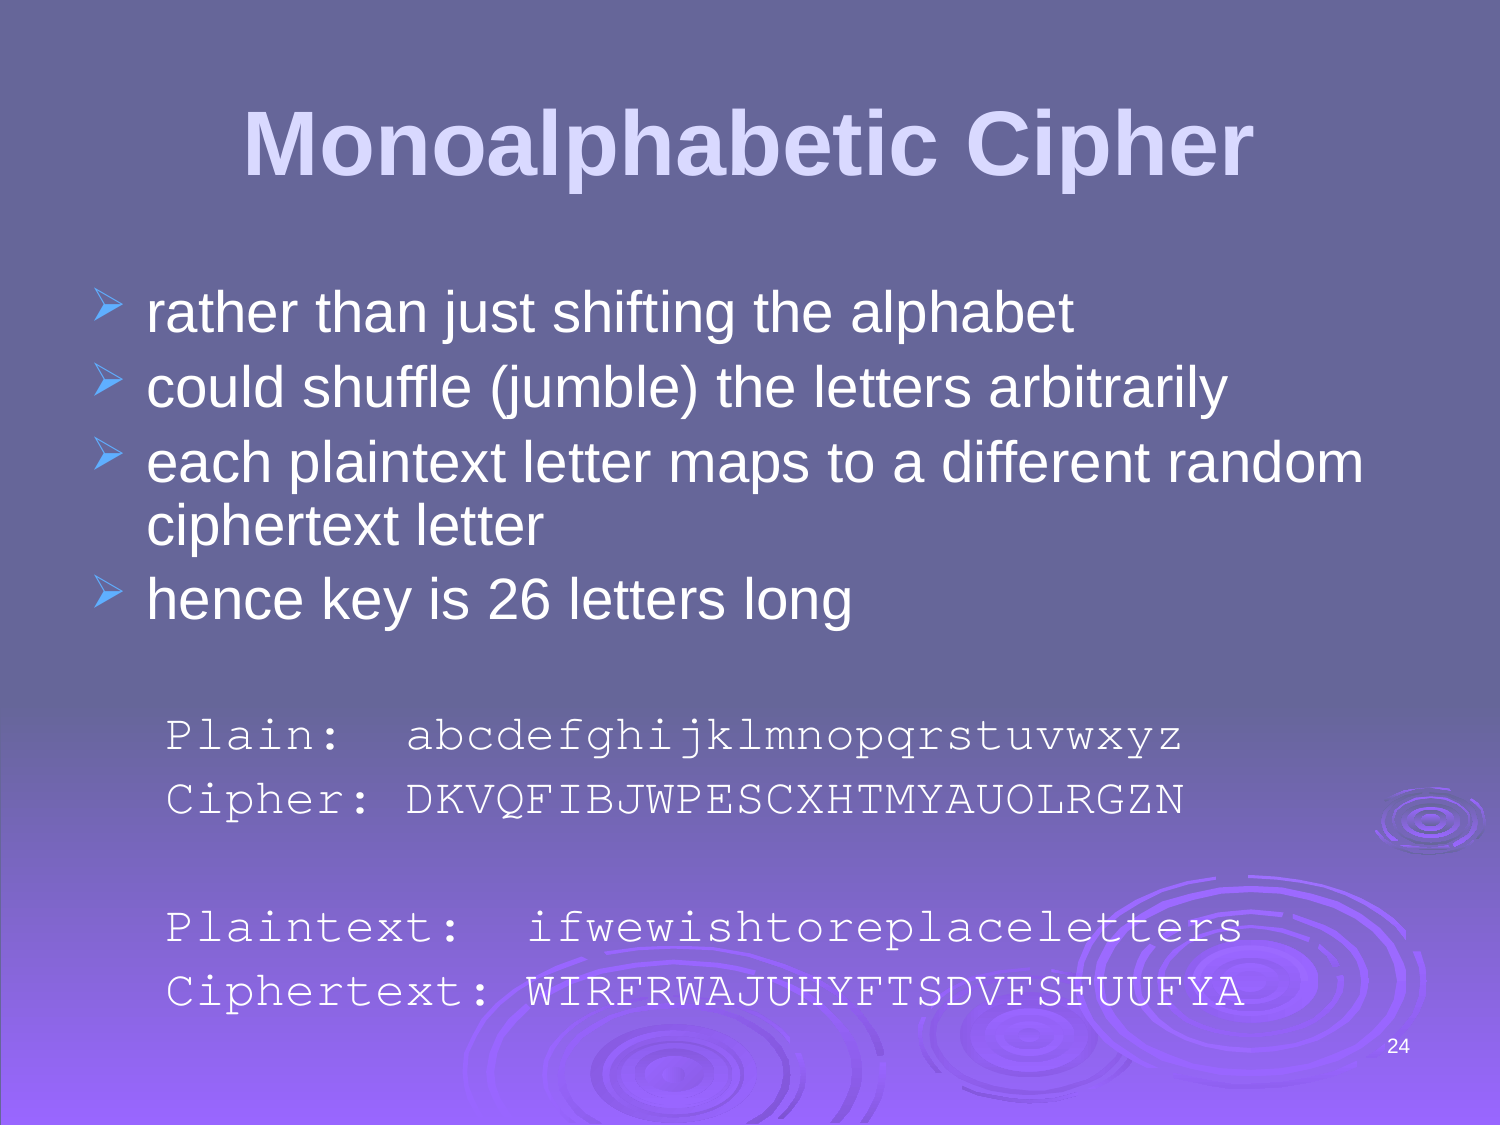

# Monoalphabetic Cipher
rather than just shifting the alphabet
could shuffle (jumble) the letters arbitrarily
each plaintext letter maps to a different random ciphertext letter
hence key is 26 letters long

Plain:  abcdefghijklmnopqrstuvwxyz
Cipher: DKVQFIBJWPESCXHTMYAUOLRGZN

Plaintext:  ifwewishtoreplaceletters
Ciphertext: WIRFRWAJUHYFTSDVFSFUUFYA

24